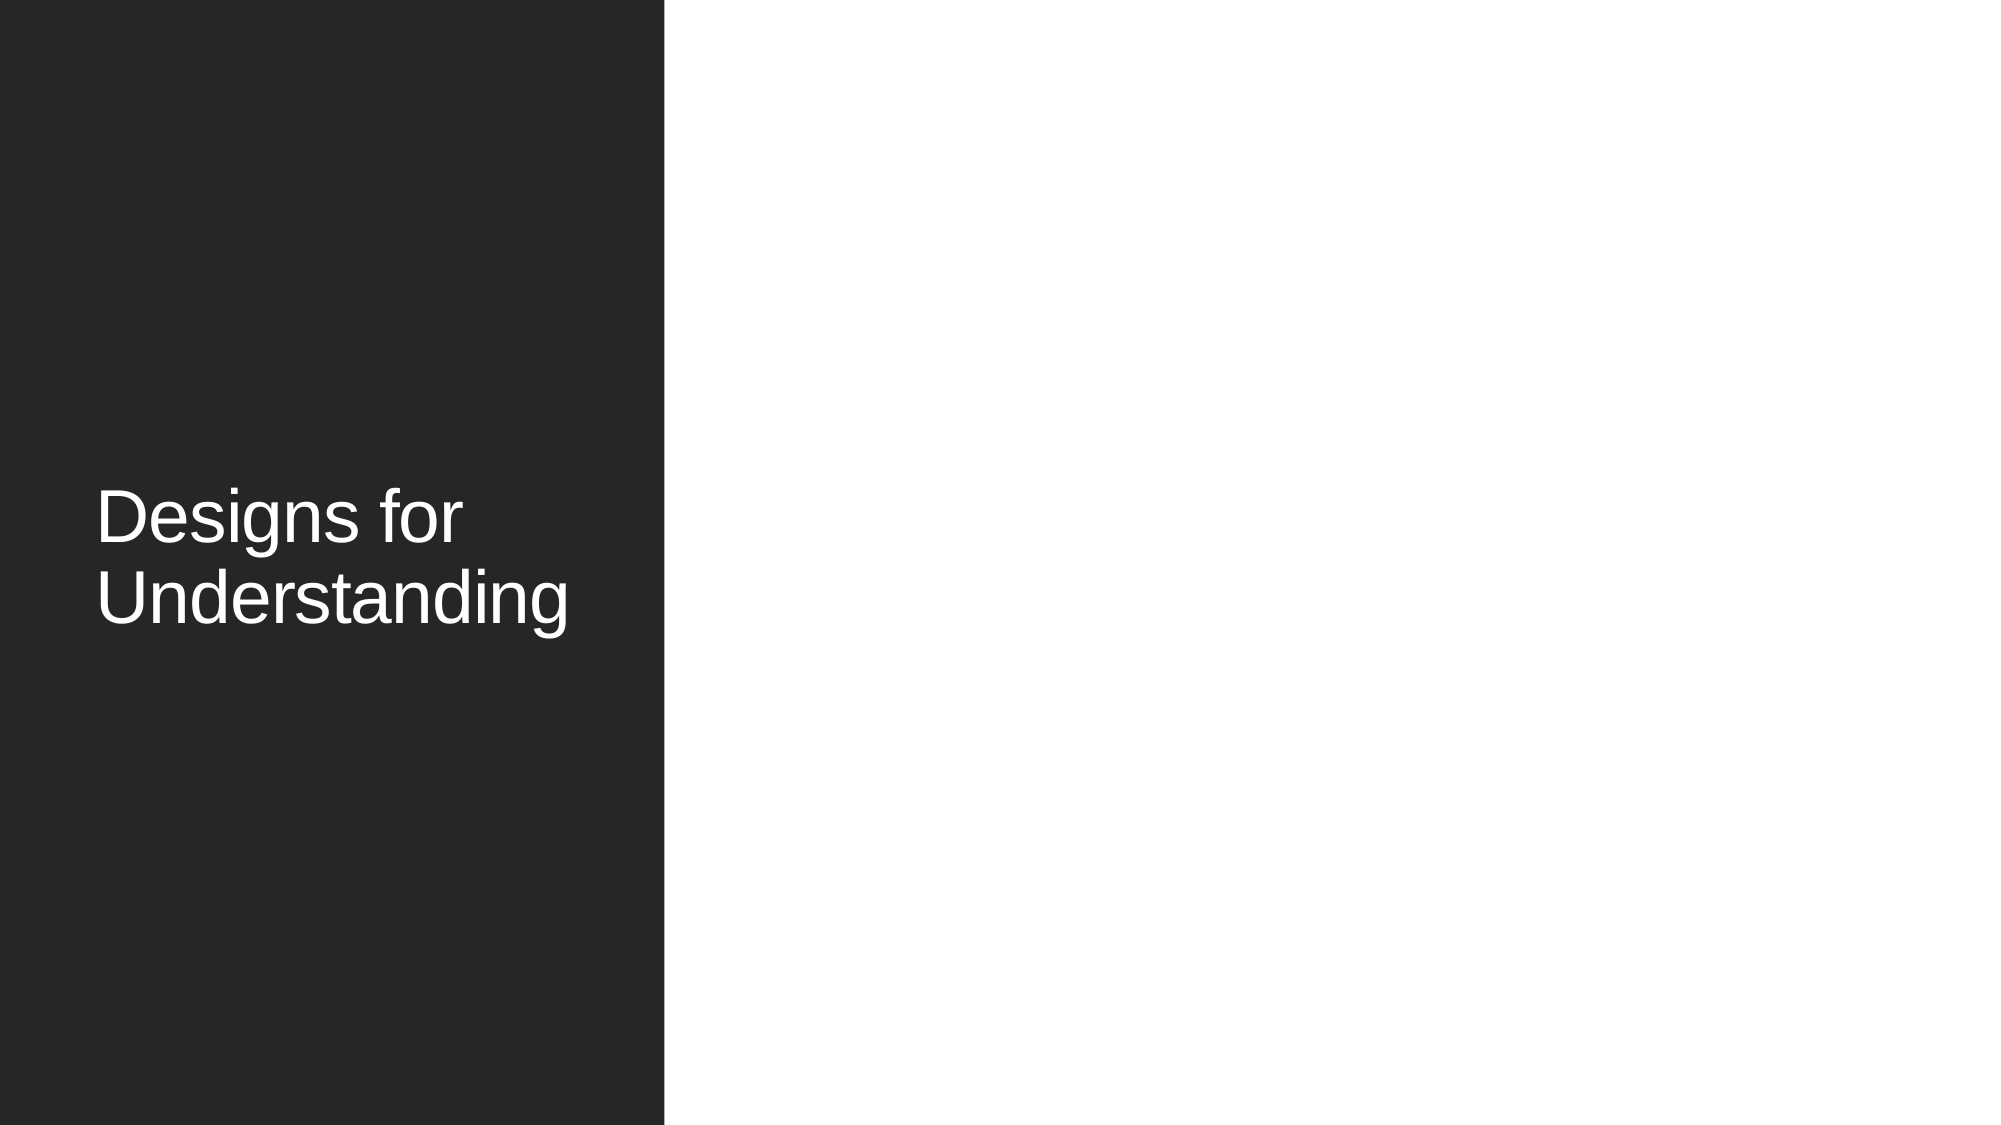

# Designs for Understanding

The Observational Approach
The Experimental Approach